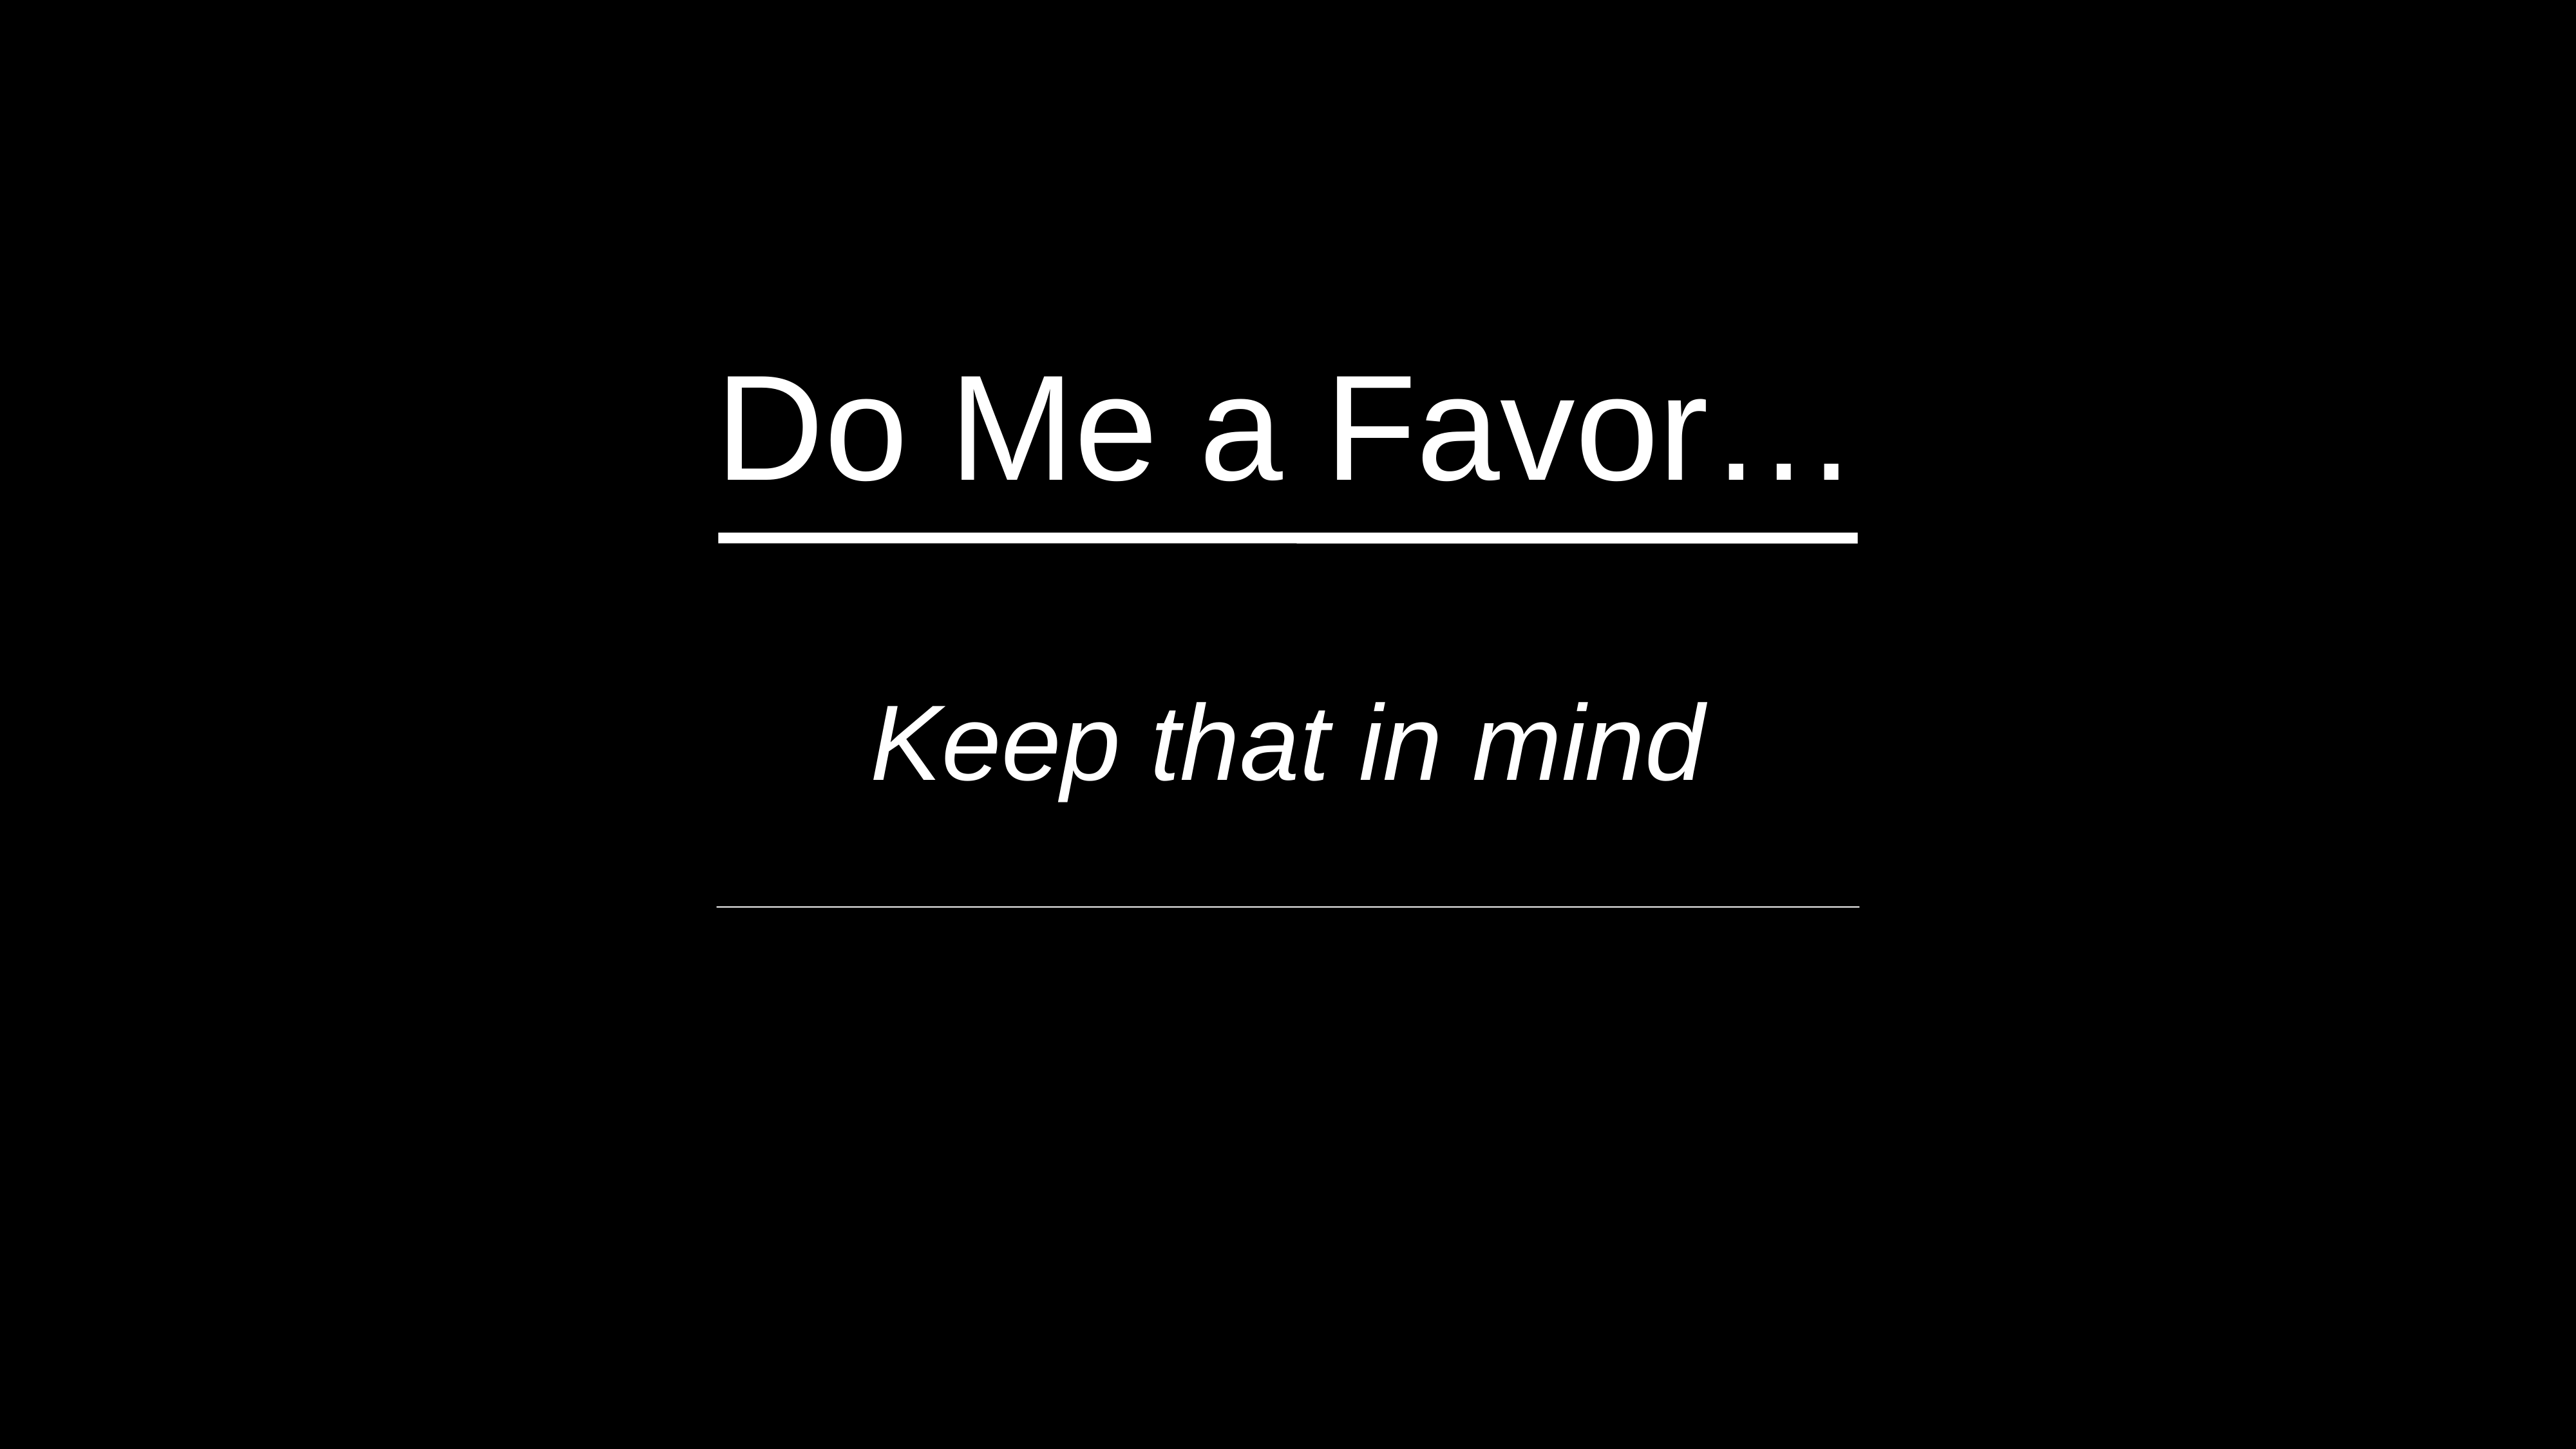

Do Me a Favor…

Keep that in mind